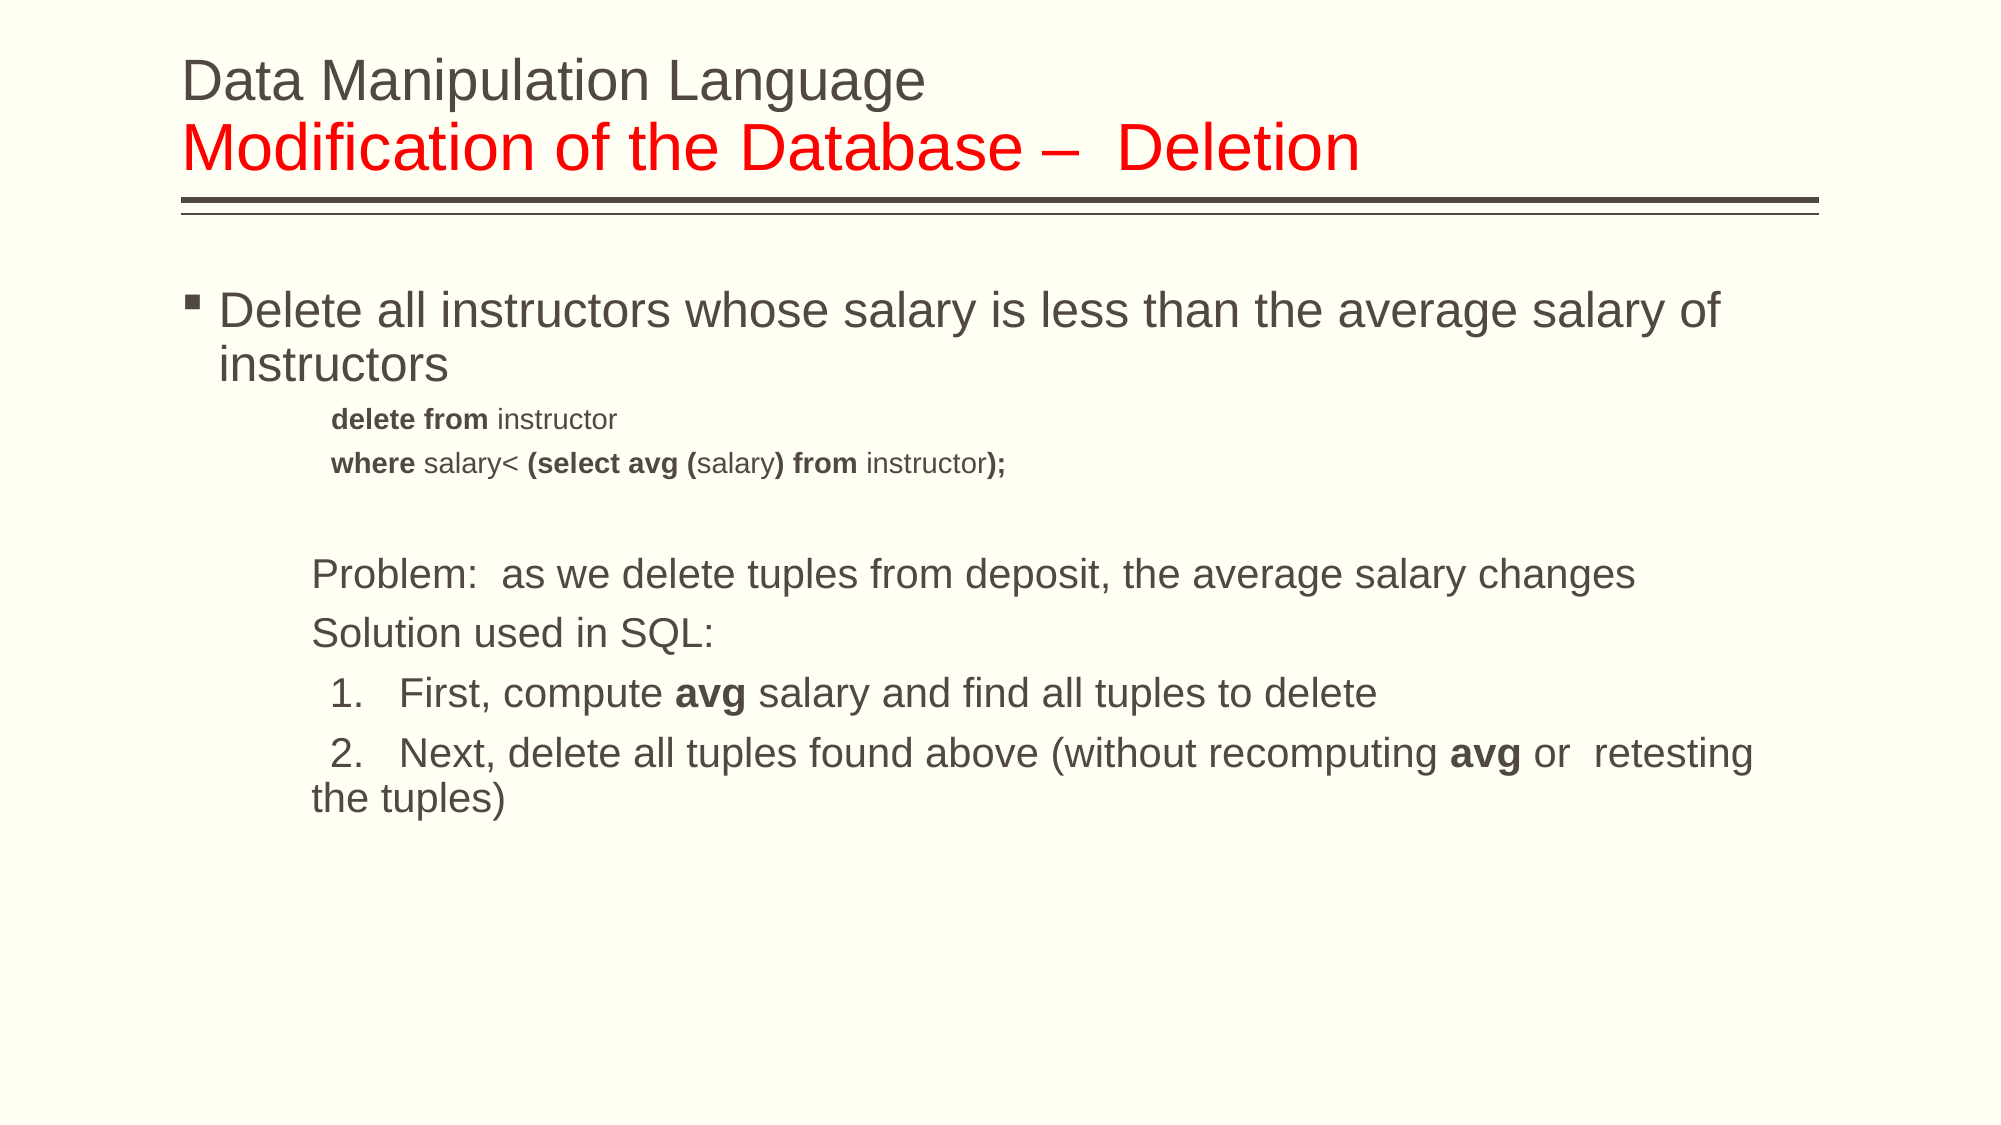

# Data Manipulation Language Modification of the Database –  Deletion
Delete all instructors whose salary is less than the average salary of instructors
delete from instructor
where salary< (select avg (salary) from instructor);

Problem:  as we delete tuples from deposit, the average salary changes
Solution used in SQL:
       1.   First, compute avg salary and find all tuples to delete
       2.   Next, delete all tuples found above (without recomputing avg or  retesting the tuples)